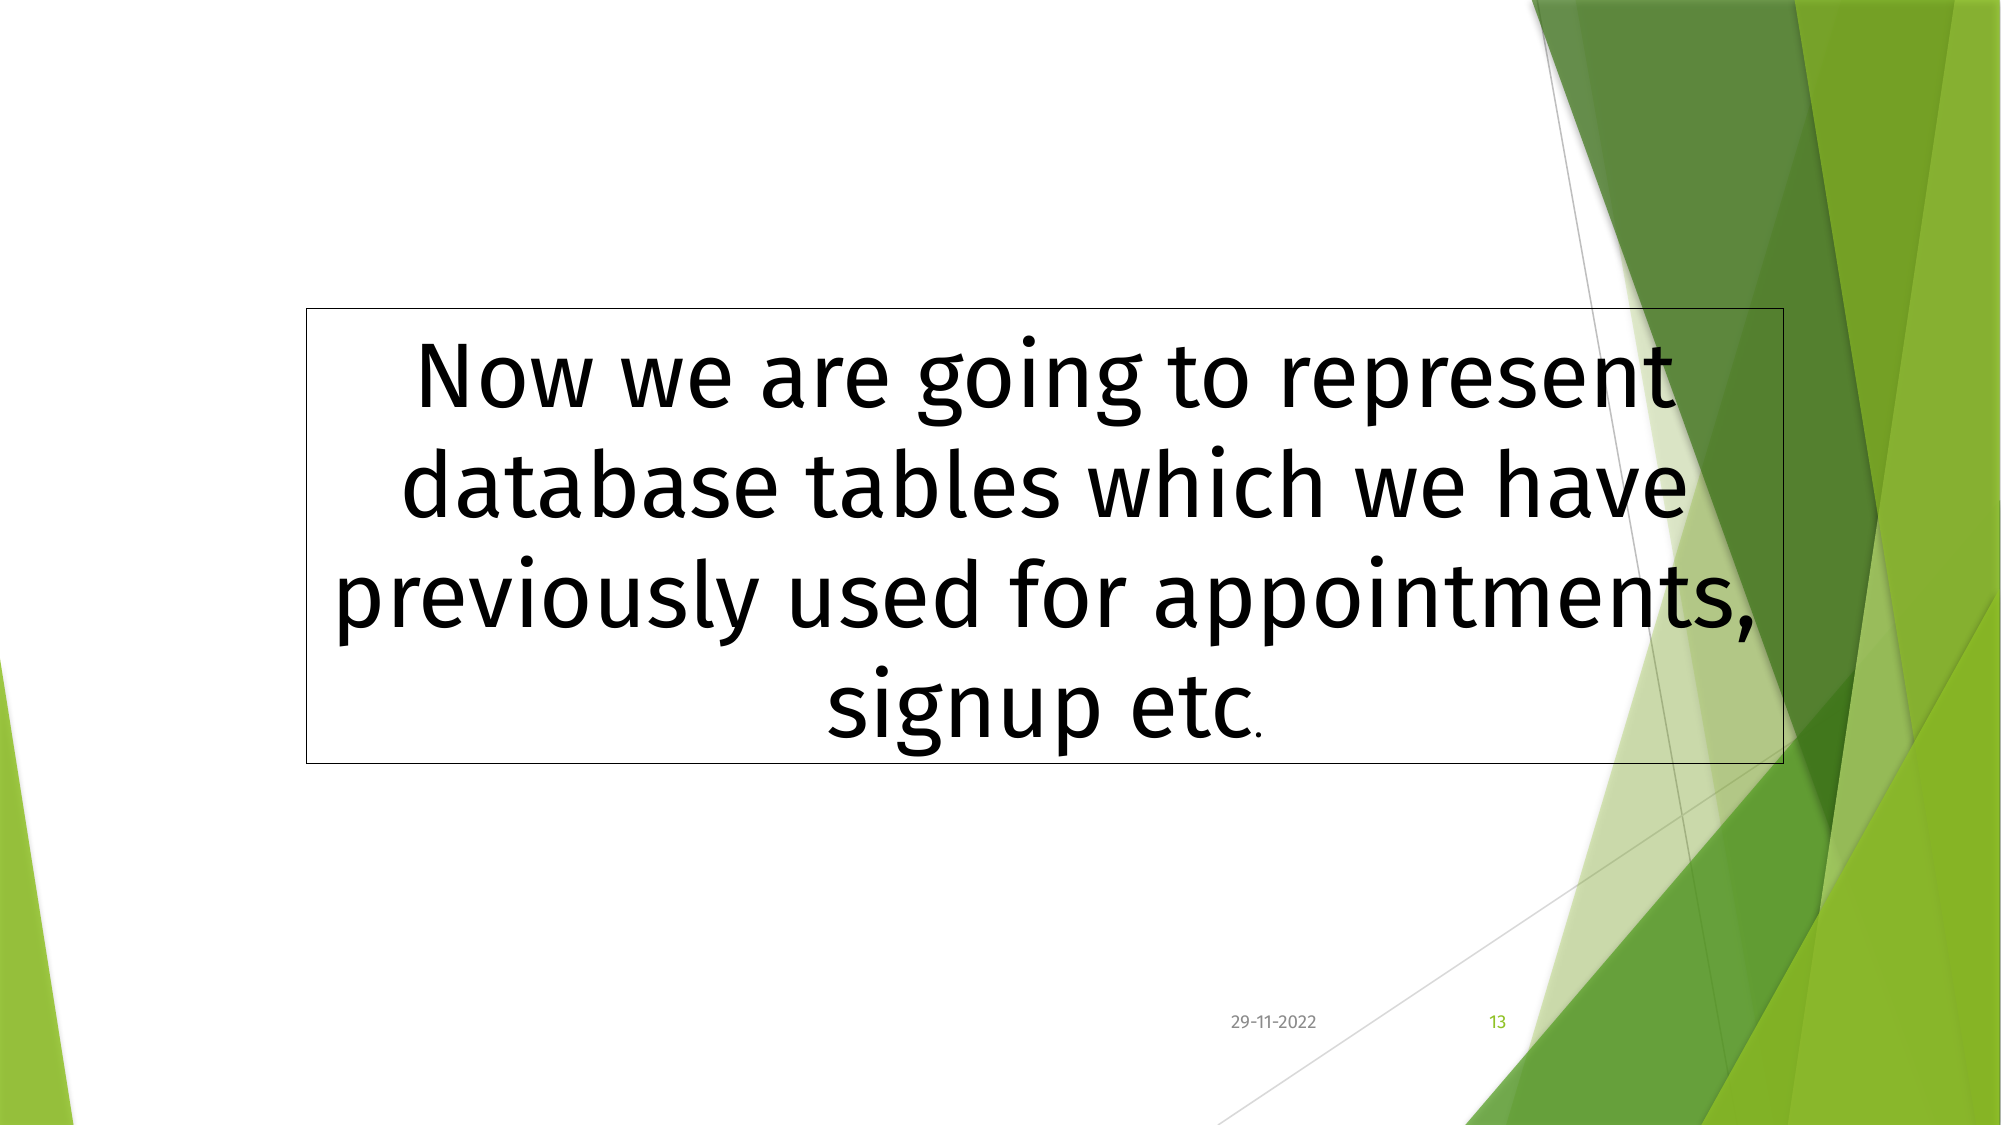

Now we are going to represent database tables which we have previously used for appointments, signup etc.
29-11-2022
13